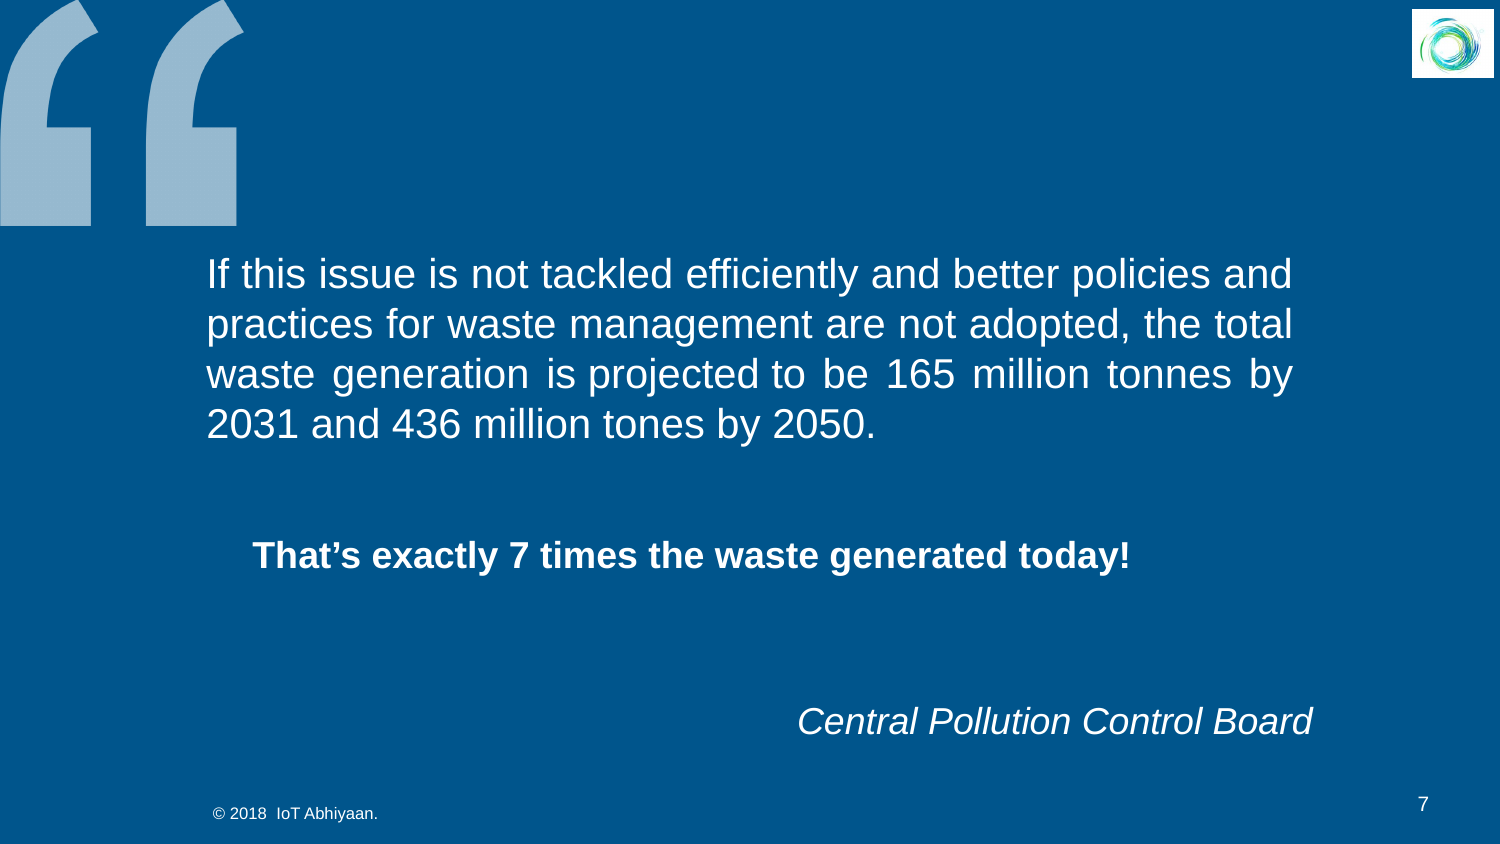

If this issue is not tackled efficiently and better policies and practices for waste management are not adopted, the total waste generation is projected to be 165 million tonnes by 2031 and 436 million tones by 2050.

That’s exactly 7 times the waste generated today!
Central Pollution Control Board
7